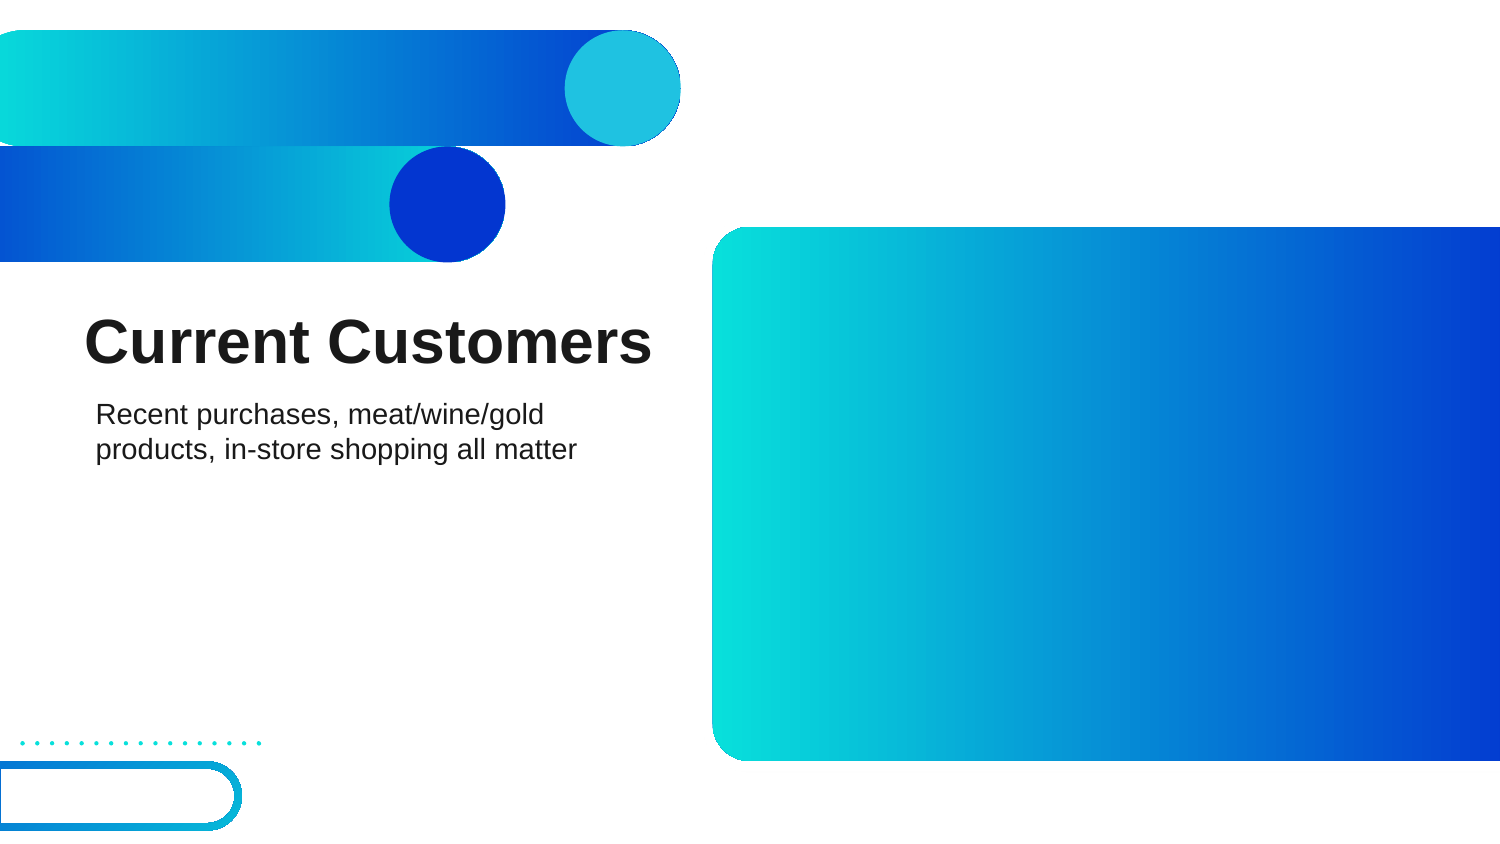

# Current Customers

Recent purchases, meat/wine/gold products, in-store shopping all matter